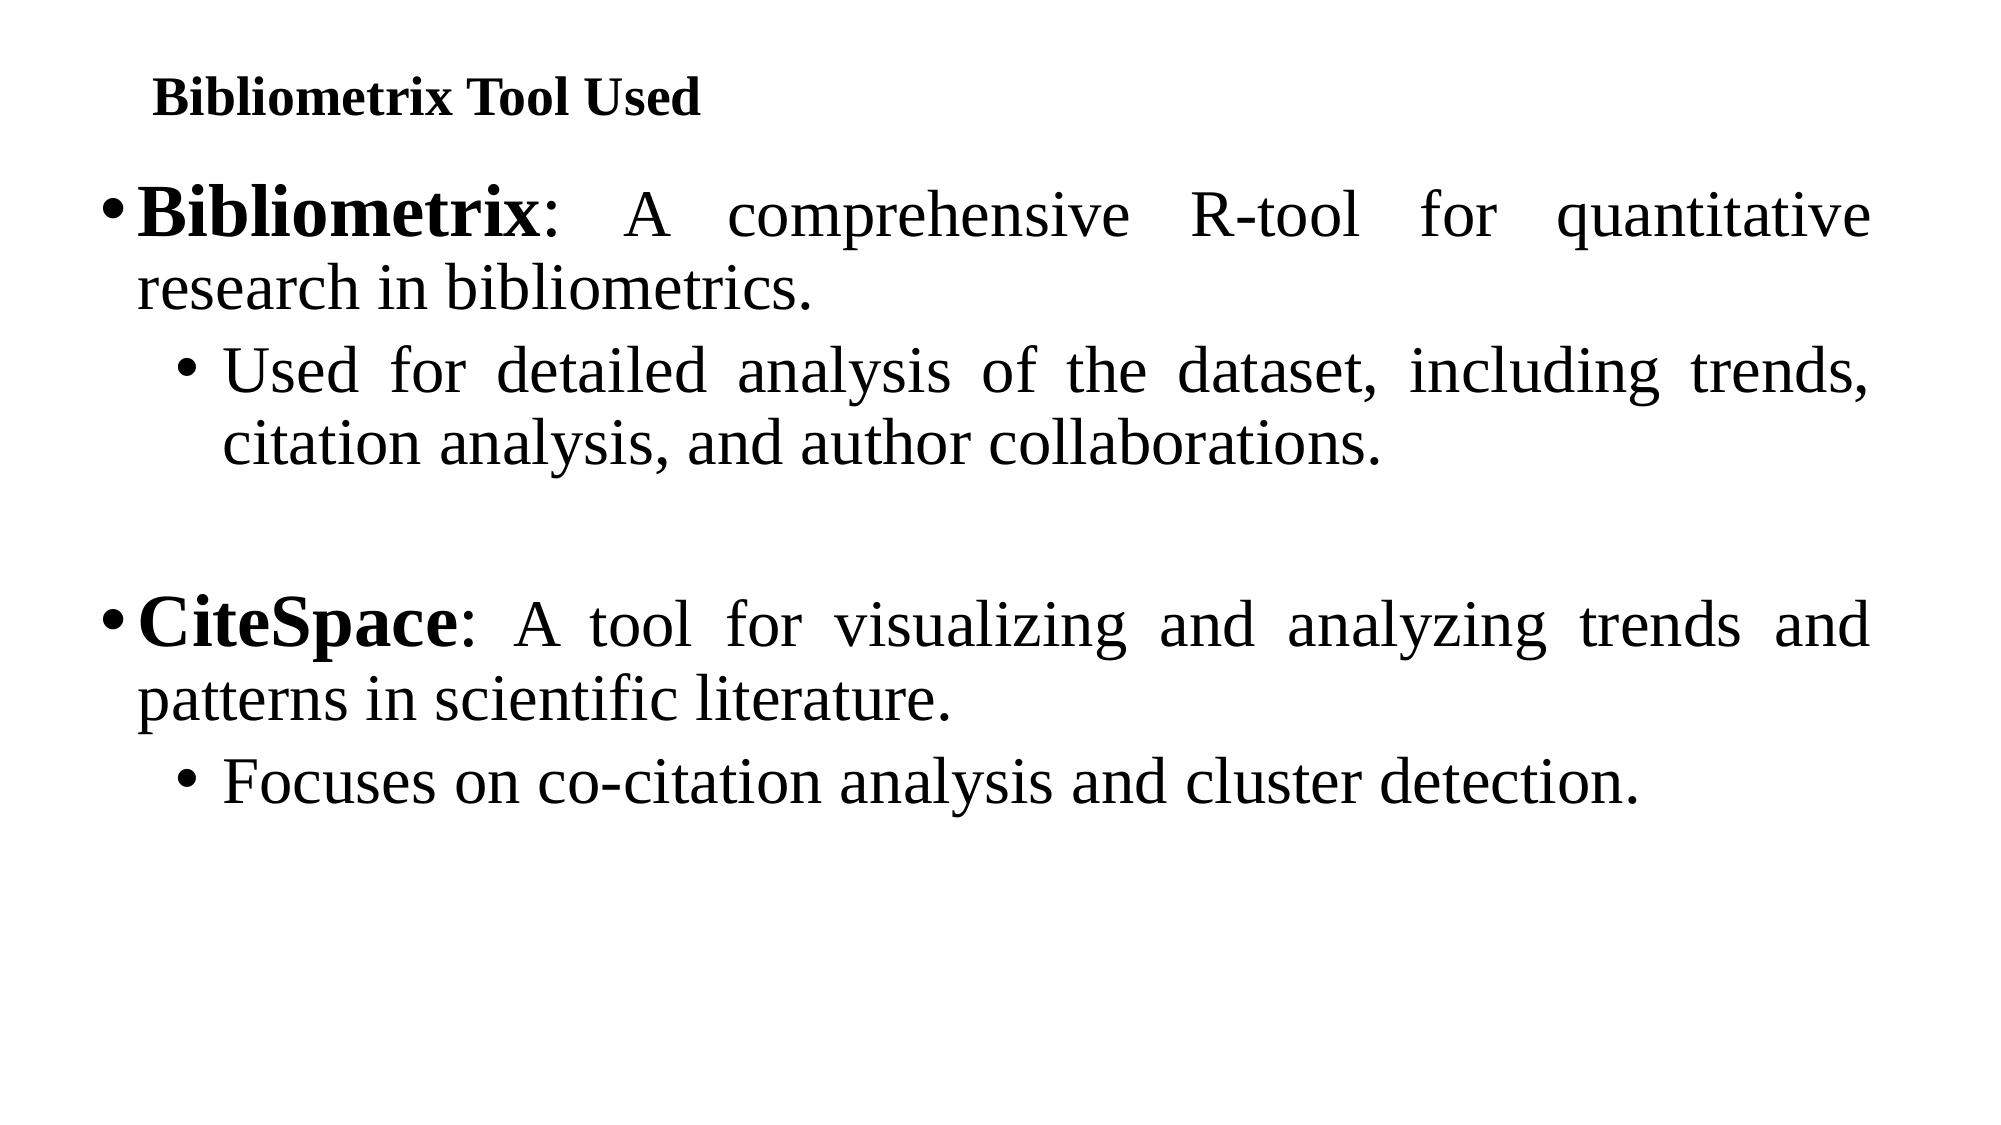

# Bibliometrix Tool Used
Bibliometrix: A comprehensive R-tool for quantitative research in bibliometrics.
Used for detailed analysis of the dataset, including trends, citation analysis, and author collaborations.

CiteSpace: A tool for visualizing and analyzing trends and patterns in scientific literature.
Focuses on co-citation analysis and cluster detection.